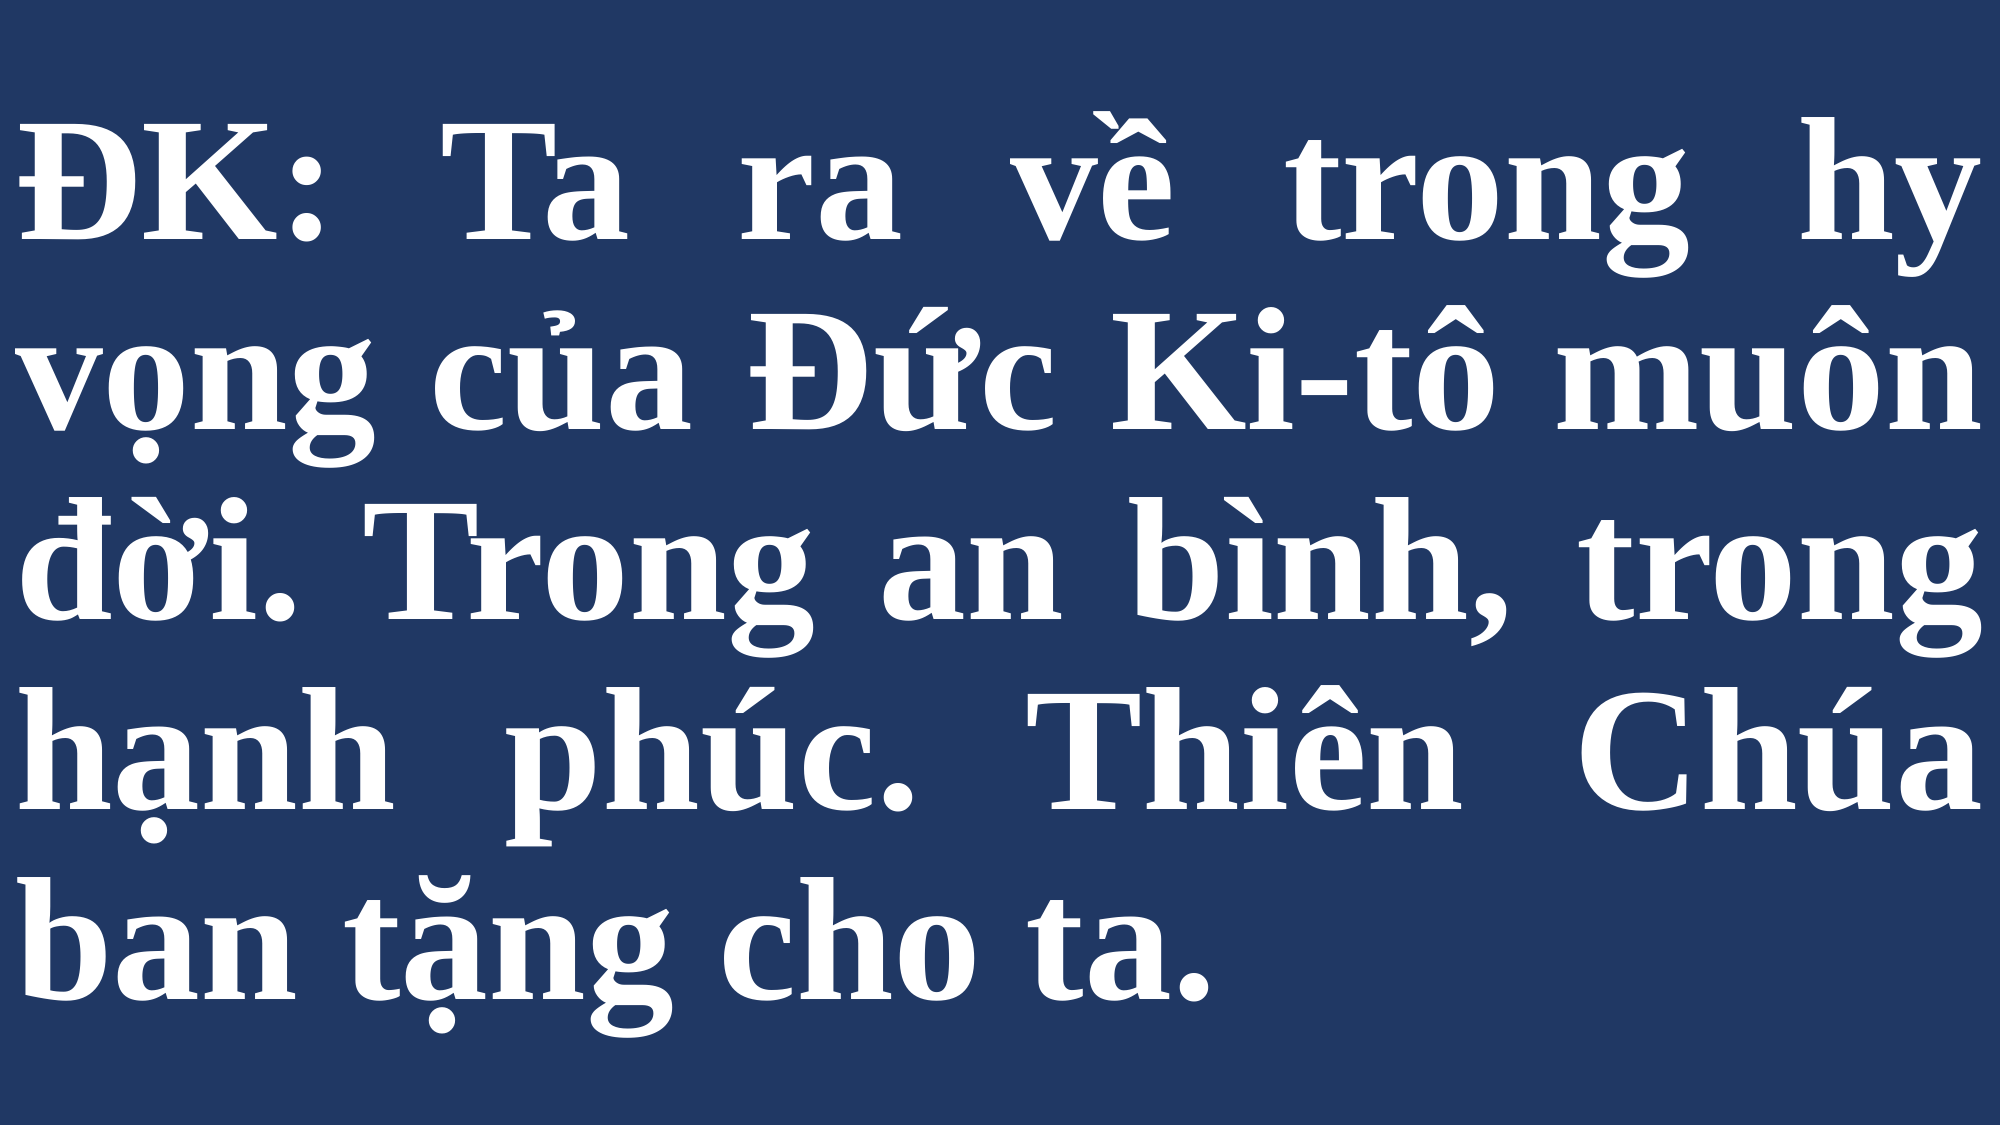

# ĐK: Ta ra về trong hy vọng của Đức Ki-tô muôn đời. Trong an bình, trong hạnh phúc. Thiên Chúa ban tặng cho ta.